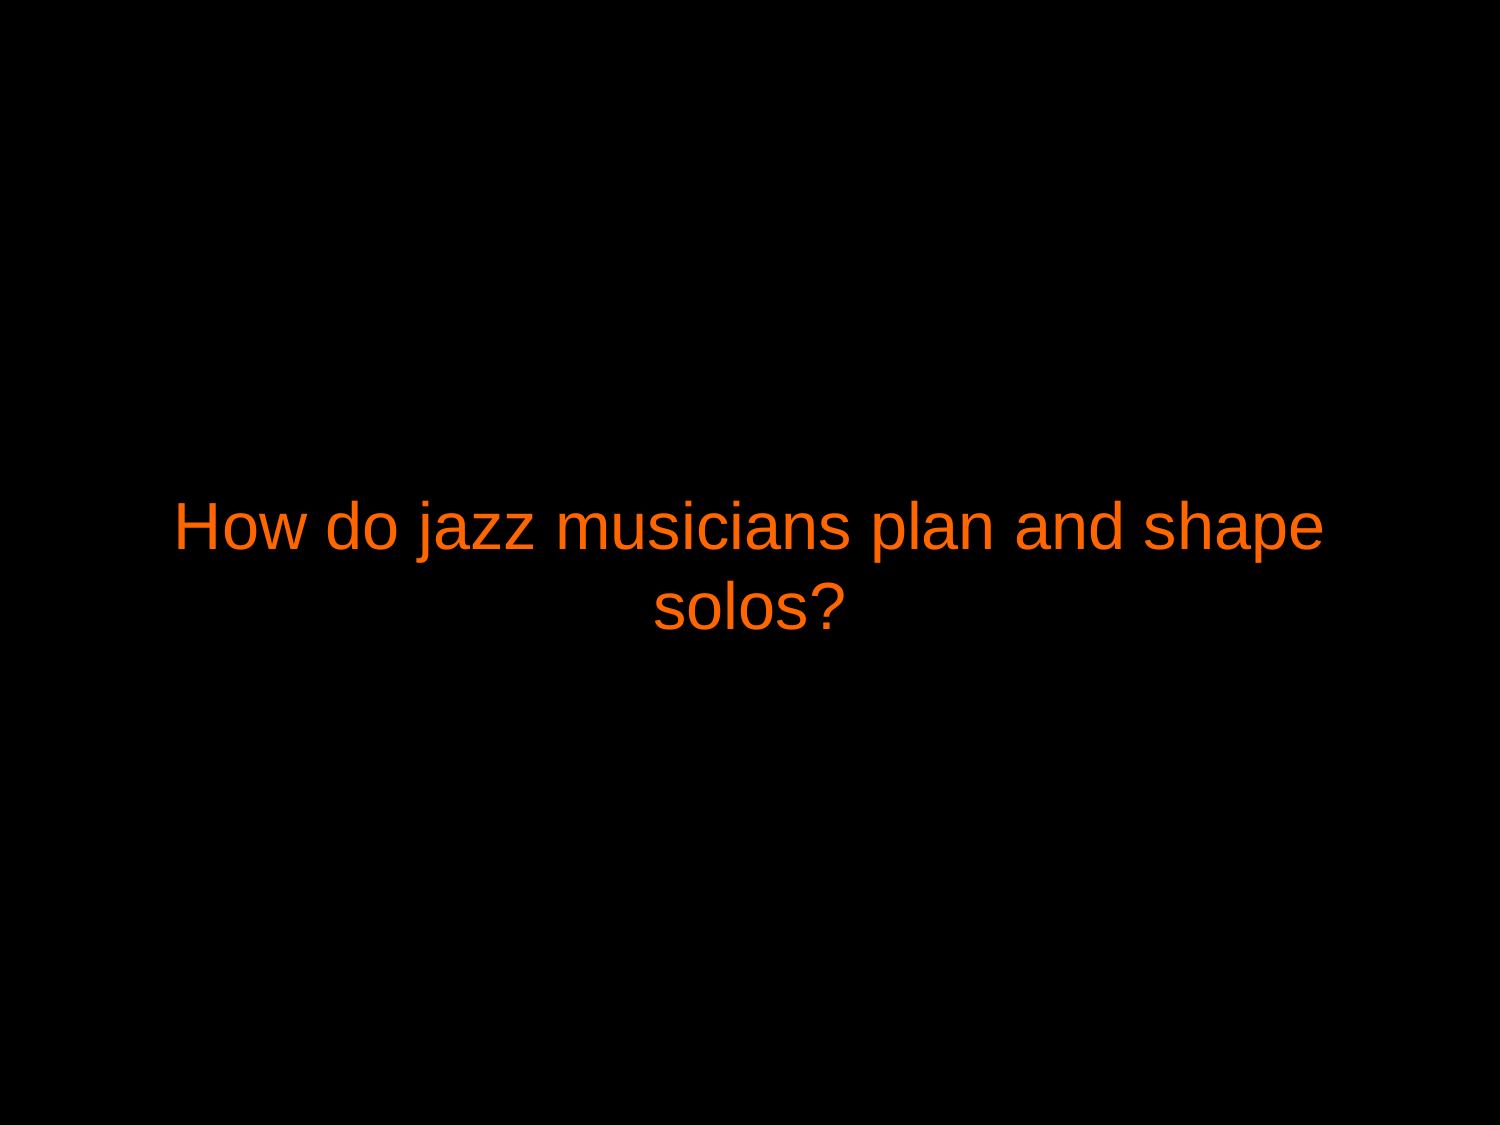

# How do jazz musicians plan and shape solos?